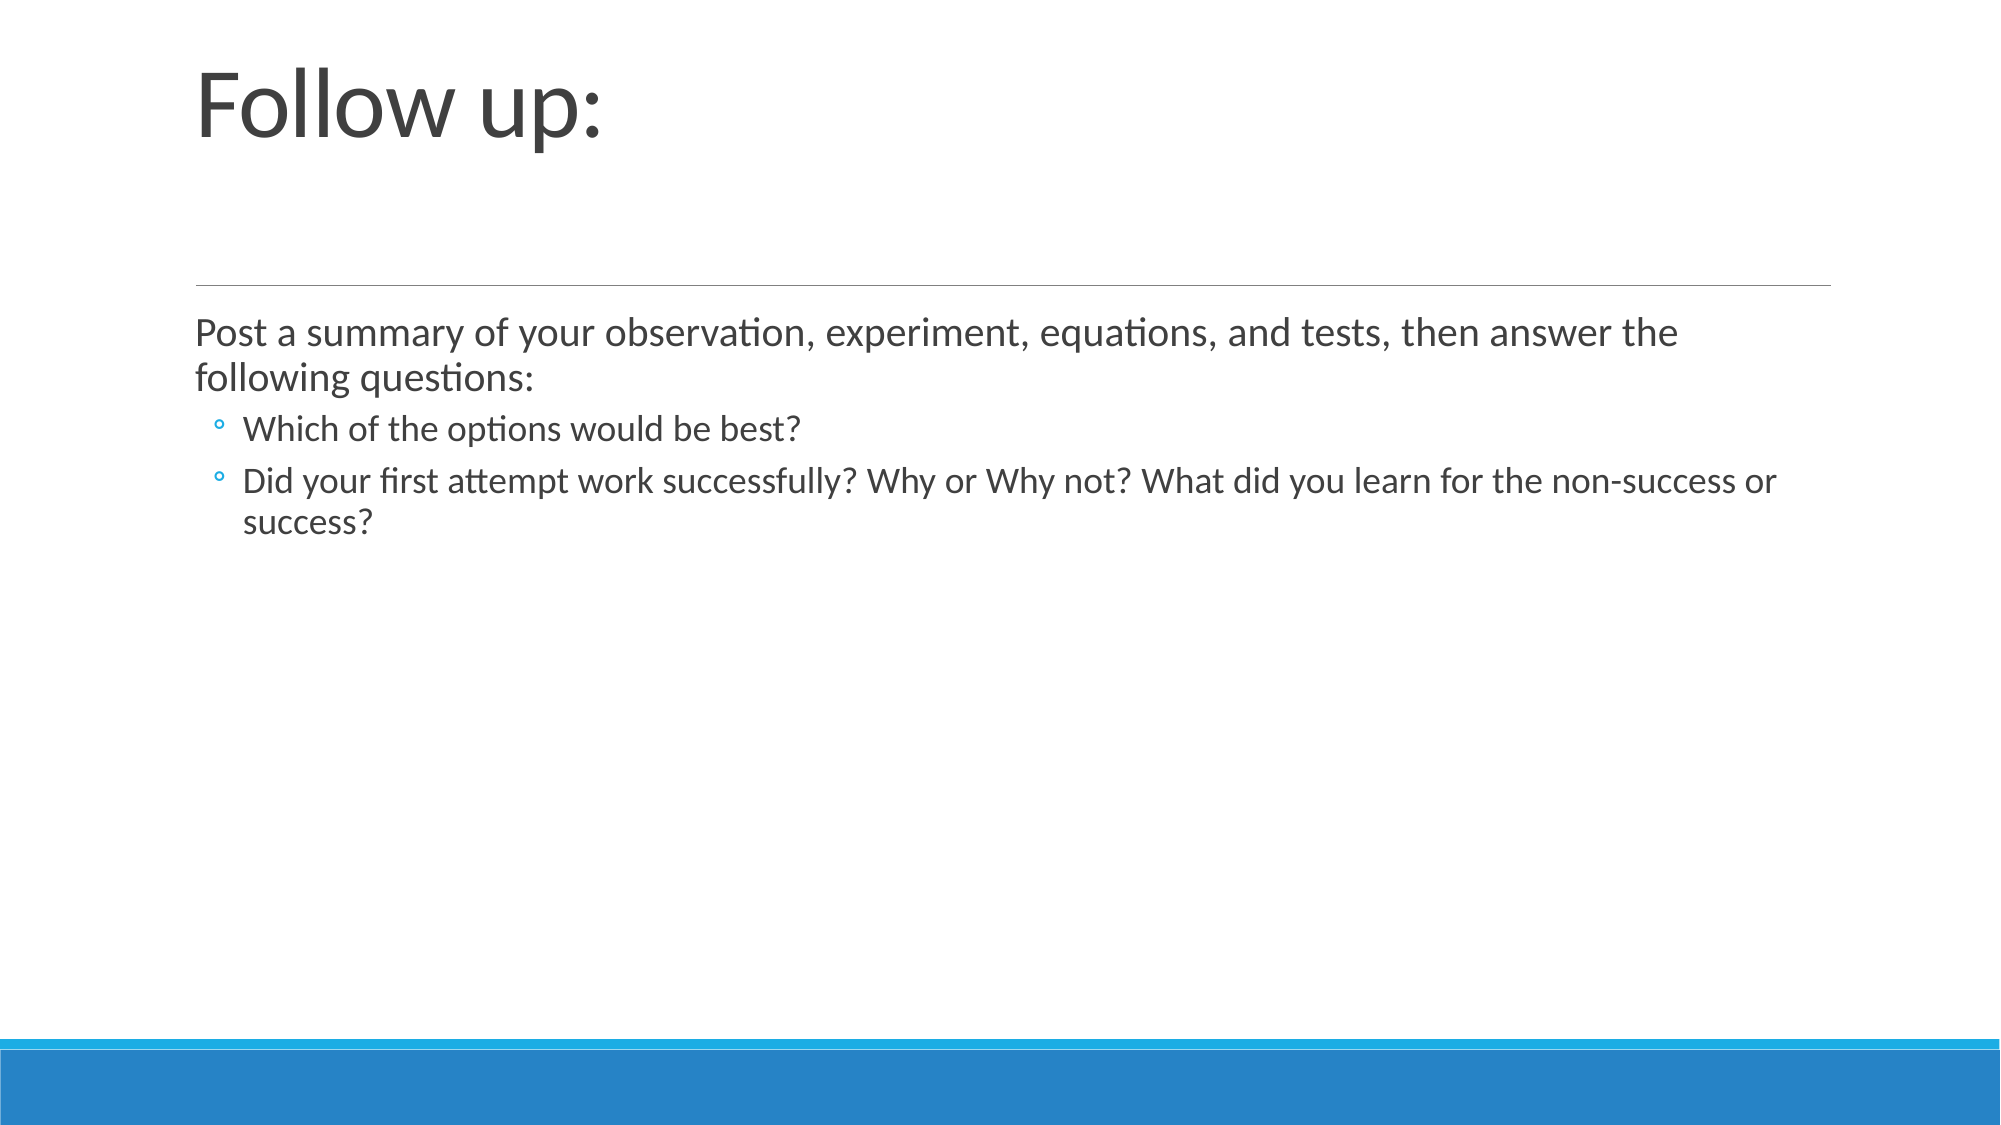

# Follow up:
Post a summary of your observation, experiment, equations, and tests, then answer the following questions:
Which of the options would be best?
Did your first attempt work successfully? Why or Why not? What did you learn for the non-success or success?